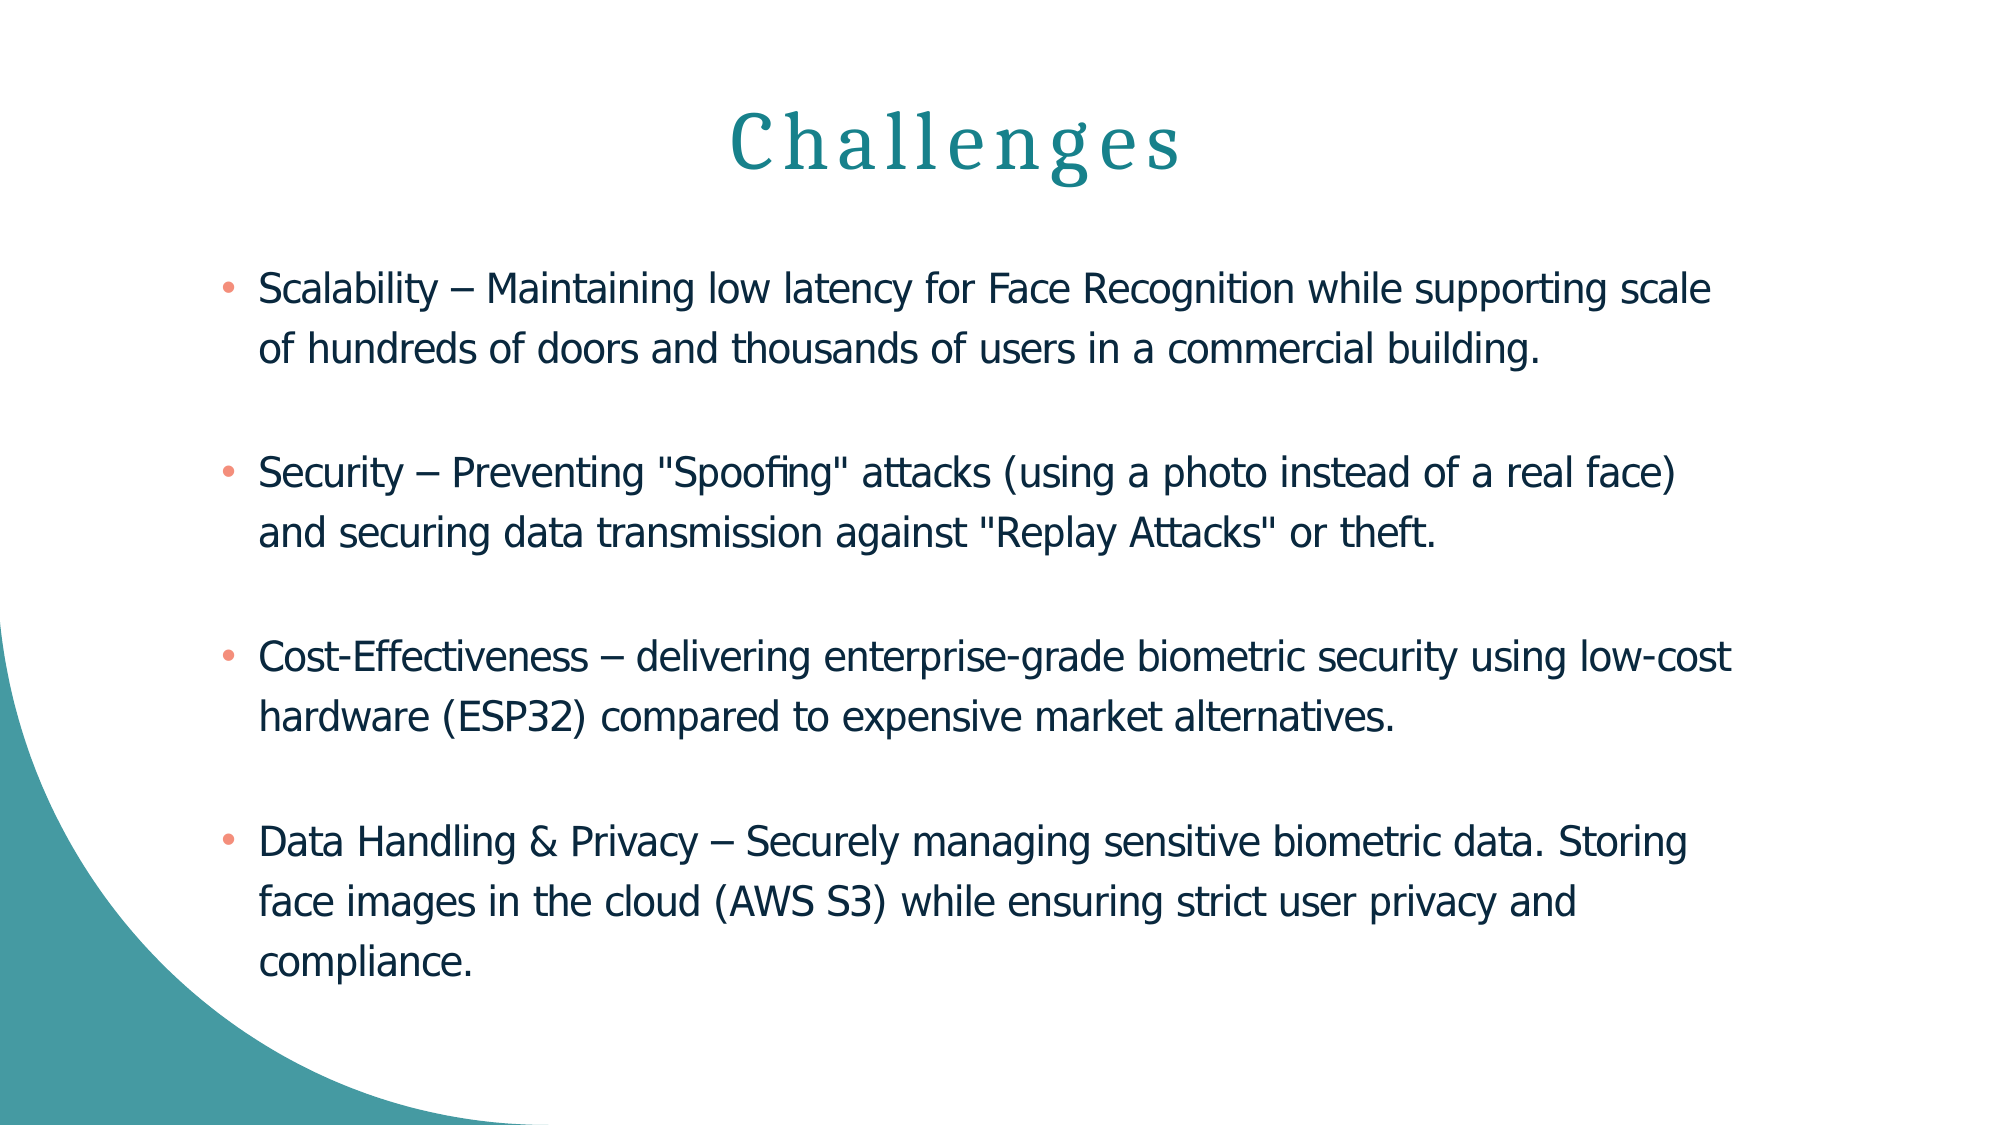

# Challenges

Scalability – Maintaining low latency for Face Recognition while supporting scale of hundreds of doors and thousands of users in a commercial building.

Security – Preventing "Spoofing" attacks (using a photo instead of a real face) and securing data transmission against "Replay Attacks" or theft.

Cost-Effectiveness – delivering enterprise-grade biometric security using low-cost hardware (ESP32) compared to expensive market alternatives.

Data Handling & Privacy – Securely managing sensitive biometric data. Storing face images in the cloud (AWS S3) while ensuring strict user privacy and compliance.